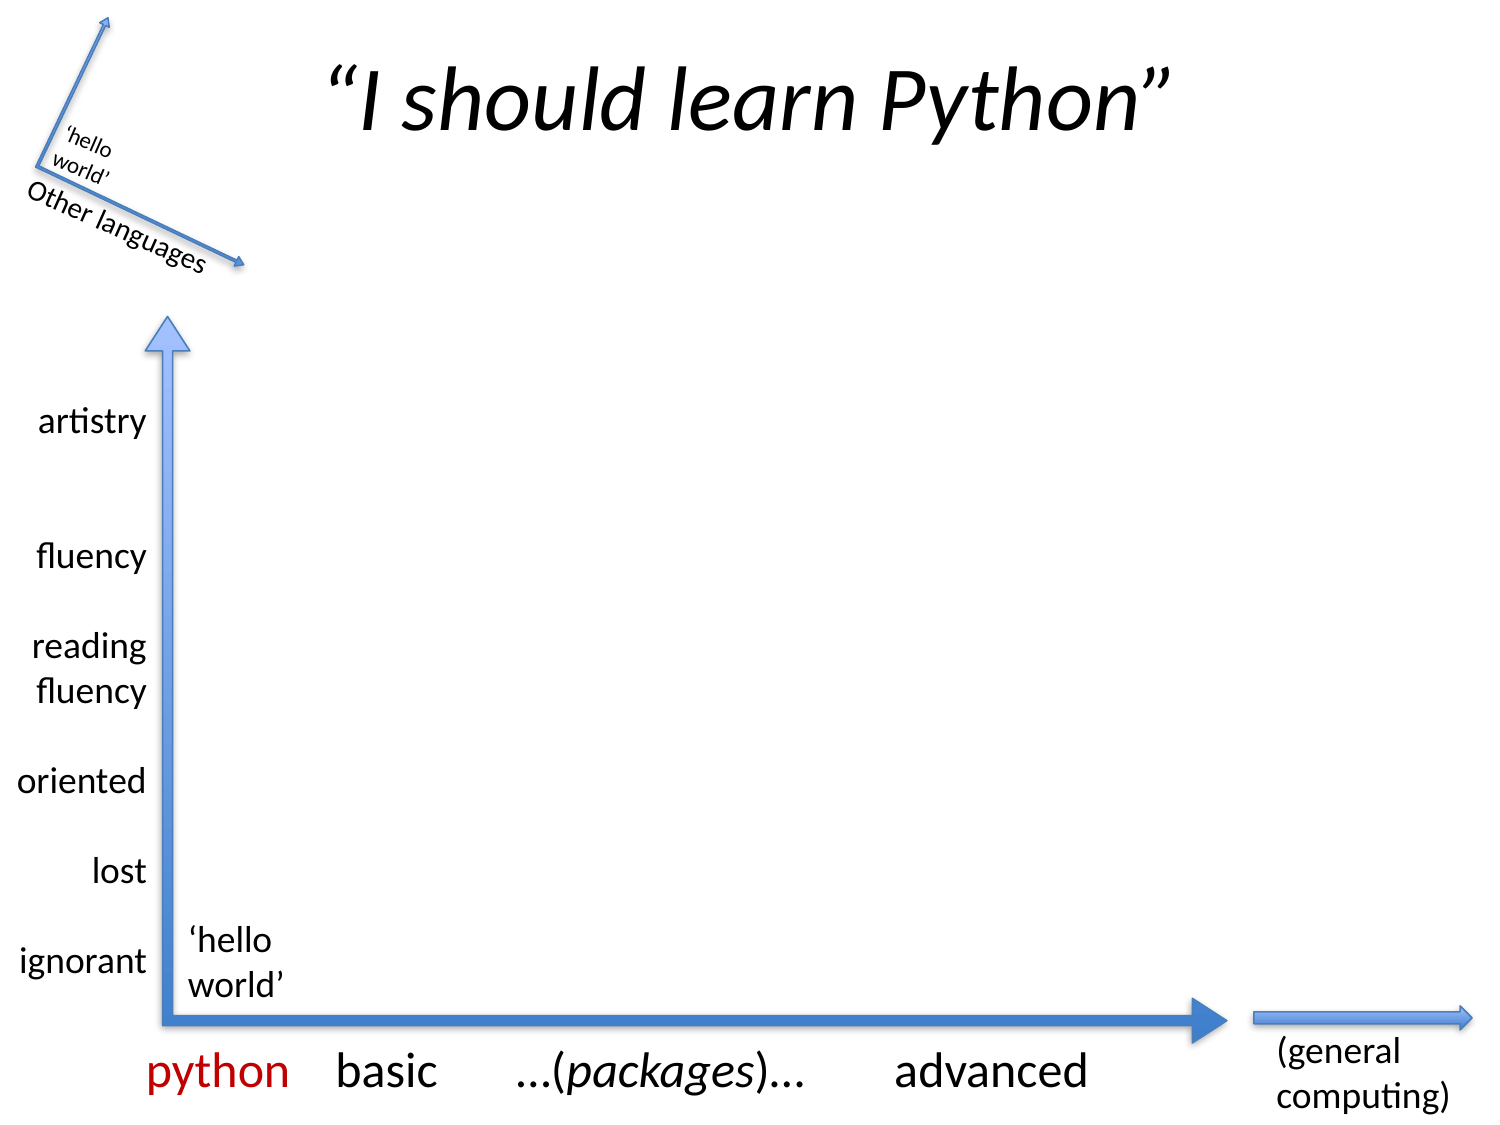

# “I should learn Python”

‘hello
world’
Other languages

artistry

fluency

reading fluency

oriented

lost

ignorant
‘hello
world’

(general
computing)
python    basic       …(packages)…        advanced